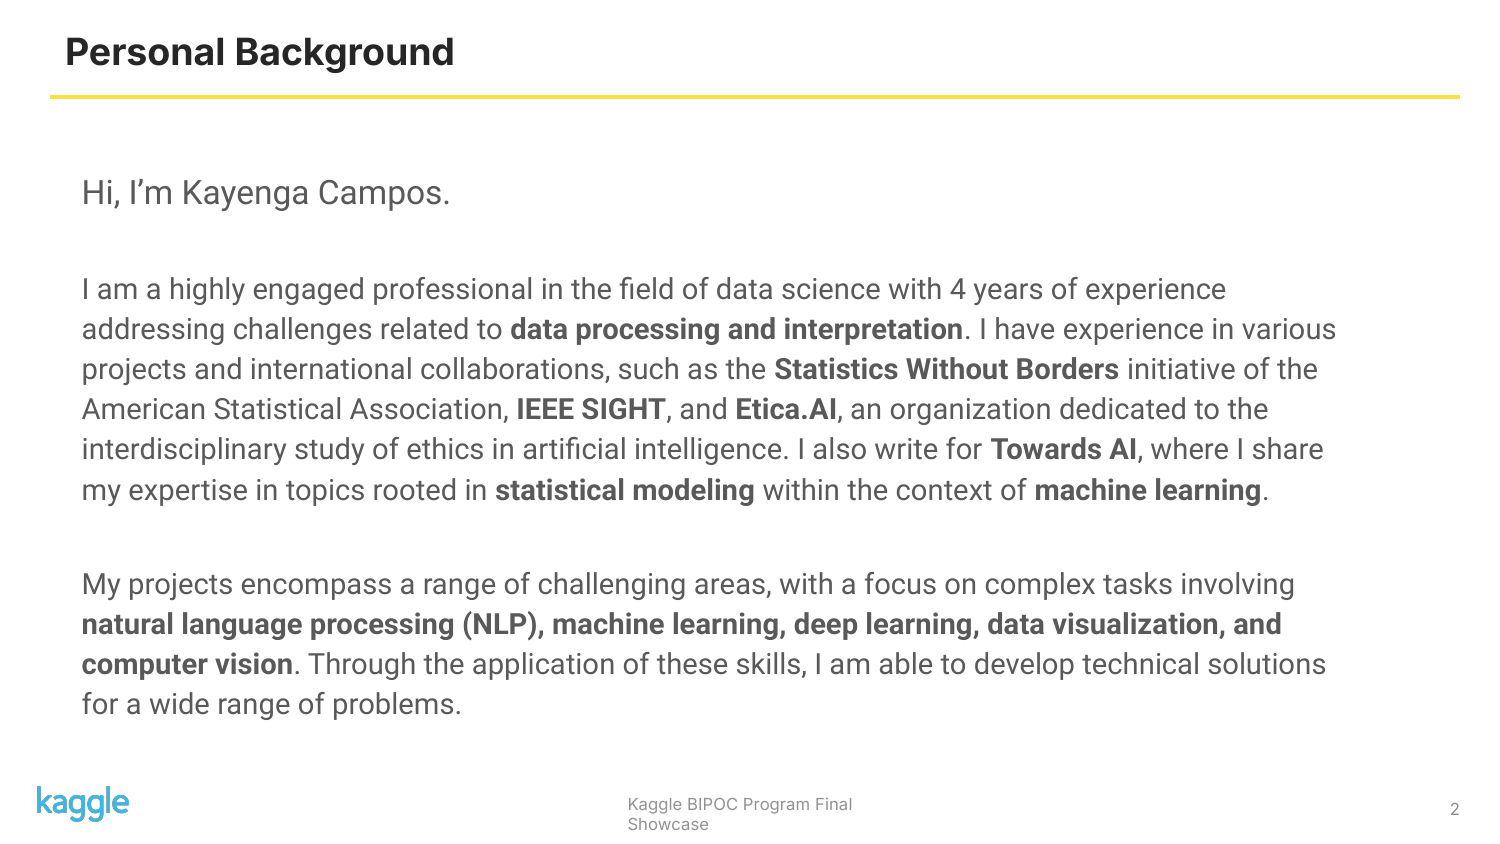

# Personal Background
Hi, I’m Kayenga Campos.

I am a highly engaged professional in the field of data science with 4 years of experience addressing challenges related to data processing and interpretation. I have experience in various projects and international collaborations, such as the Statistics Without Borders initiative of the American Statistical Association, IEEE SIGHT, and Etica.AI, an organization dedicated to the interdisciplinary study of ethics in artificial intelligence. I also write for Towards AI, where I share my expertise in topics rooted in statistical modeling within the context of machine learning.

My projects encompass a range of challenging areas, with a focus on complex tasks involving natural language processing (NLP), machine learning, deep learning, data visualization, and computer vision. Through the application of these skills, I am able to develop technical solutions for a wide range of problems.

2